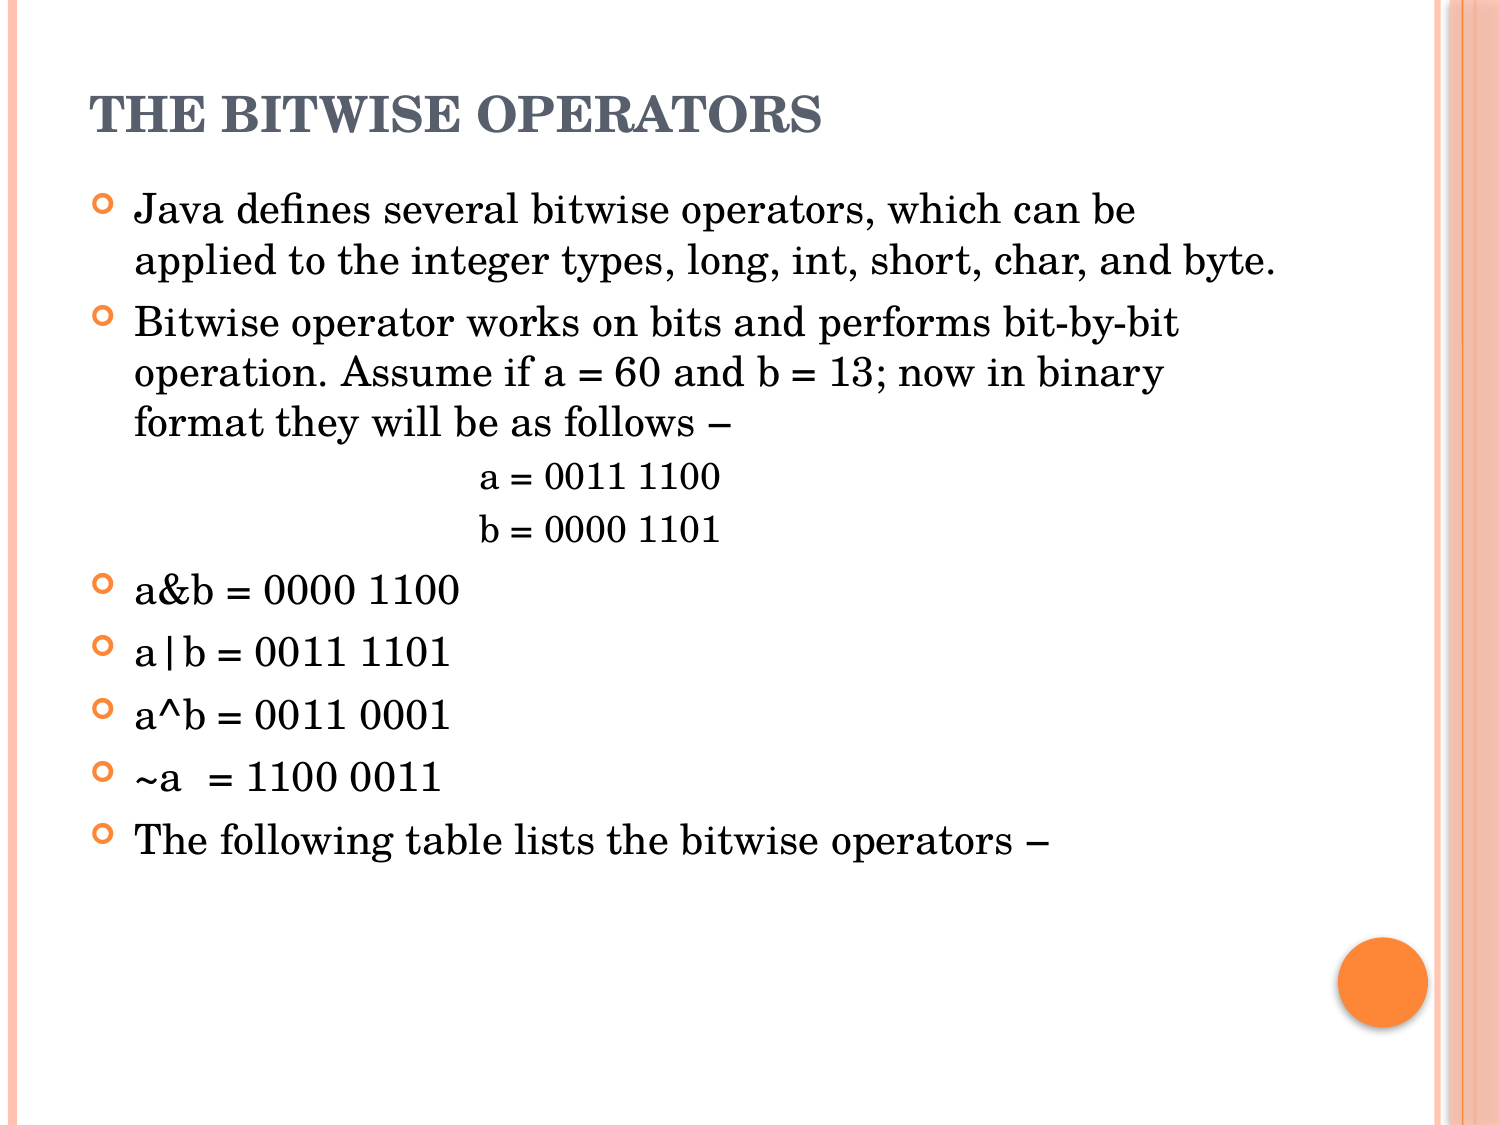

# The Bitwise Operators
Java defines several bitwise operators, which can be applied to the integer types, long, int, short, char, and byte.
Bitwise operator works on bits and performs bit-by-bit operation. Assume if a = 60 and b = 13; now in binary format they will be as follows −
a = 0011 1100
b = 0000 1101
a&b = 0000 1100
a|b = 0011 1101
a^b = 0011 0001
~a  = 1100 0011
The following table lists the bitwise operators −